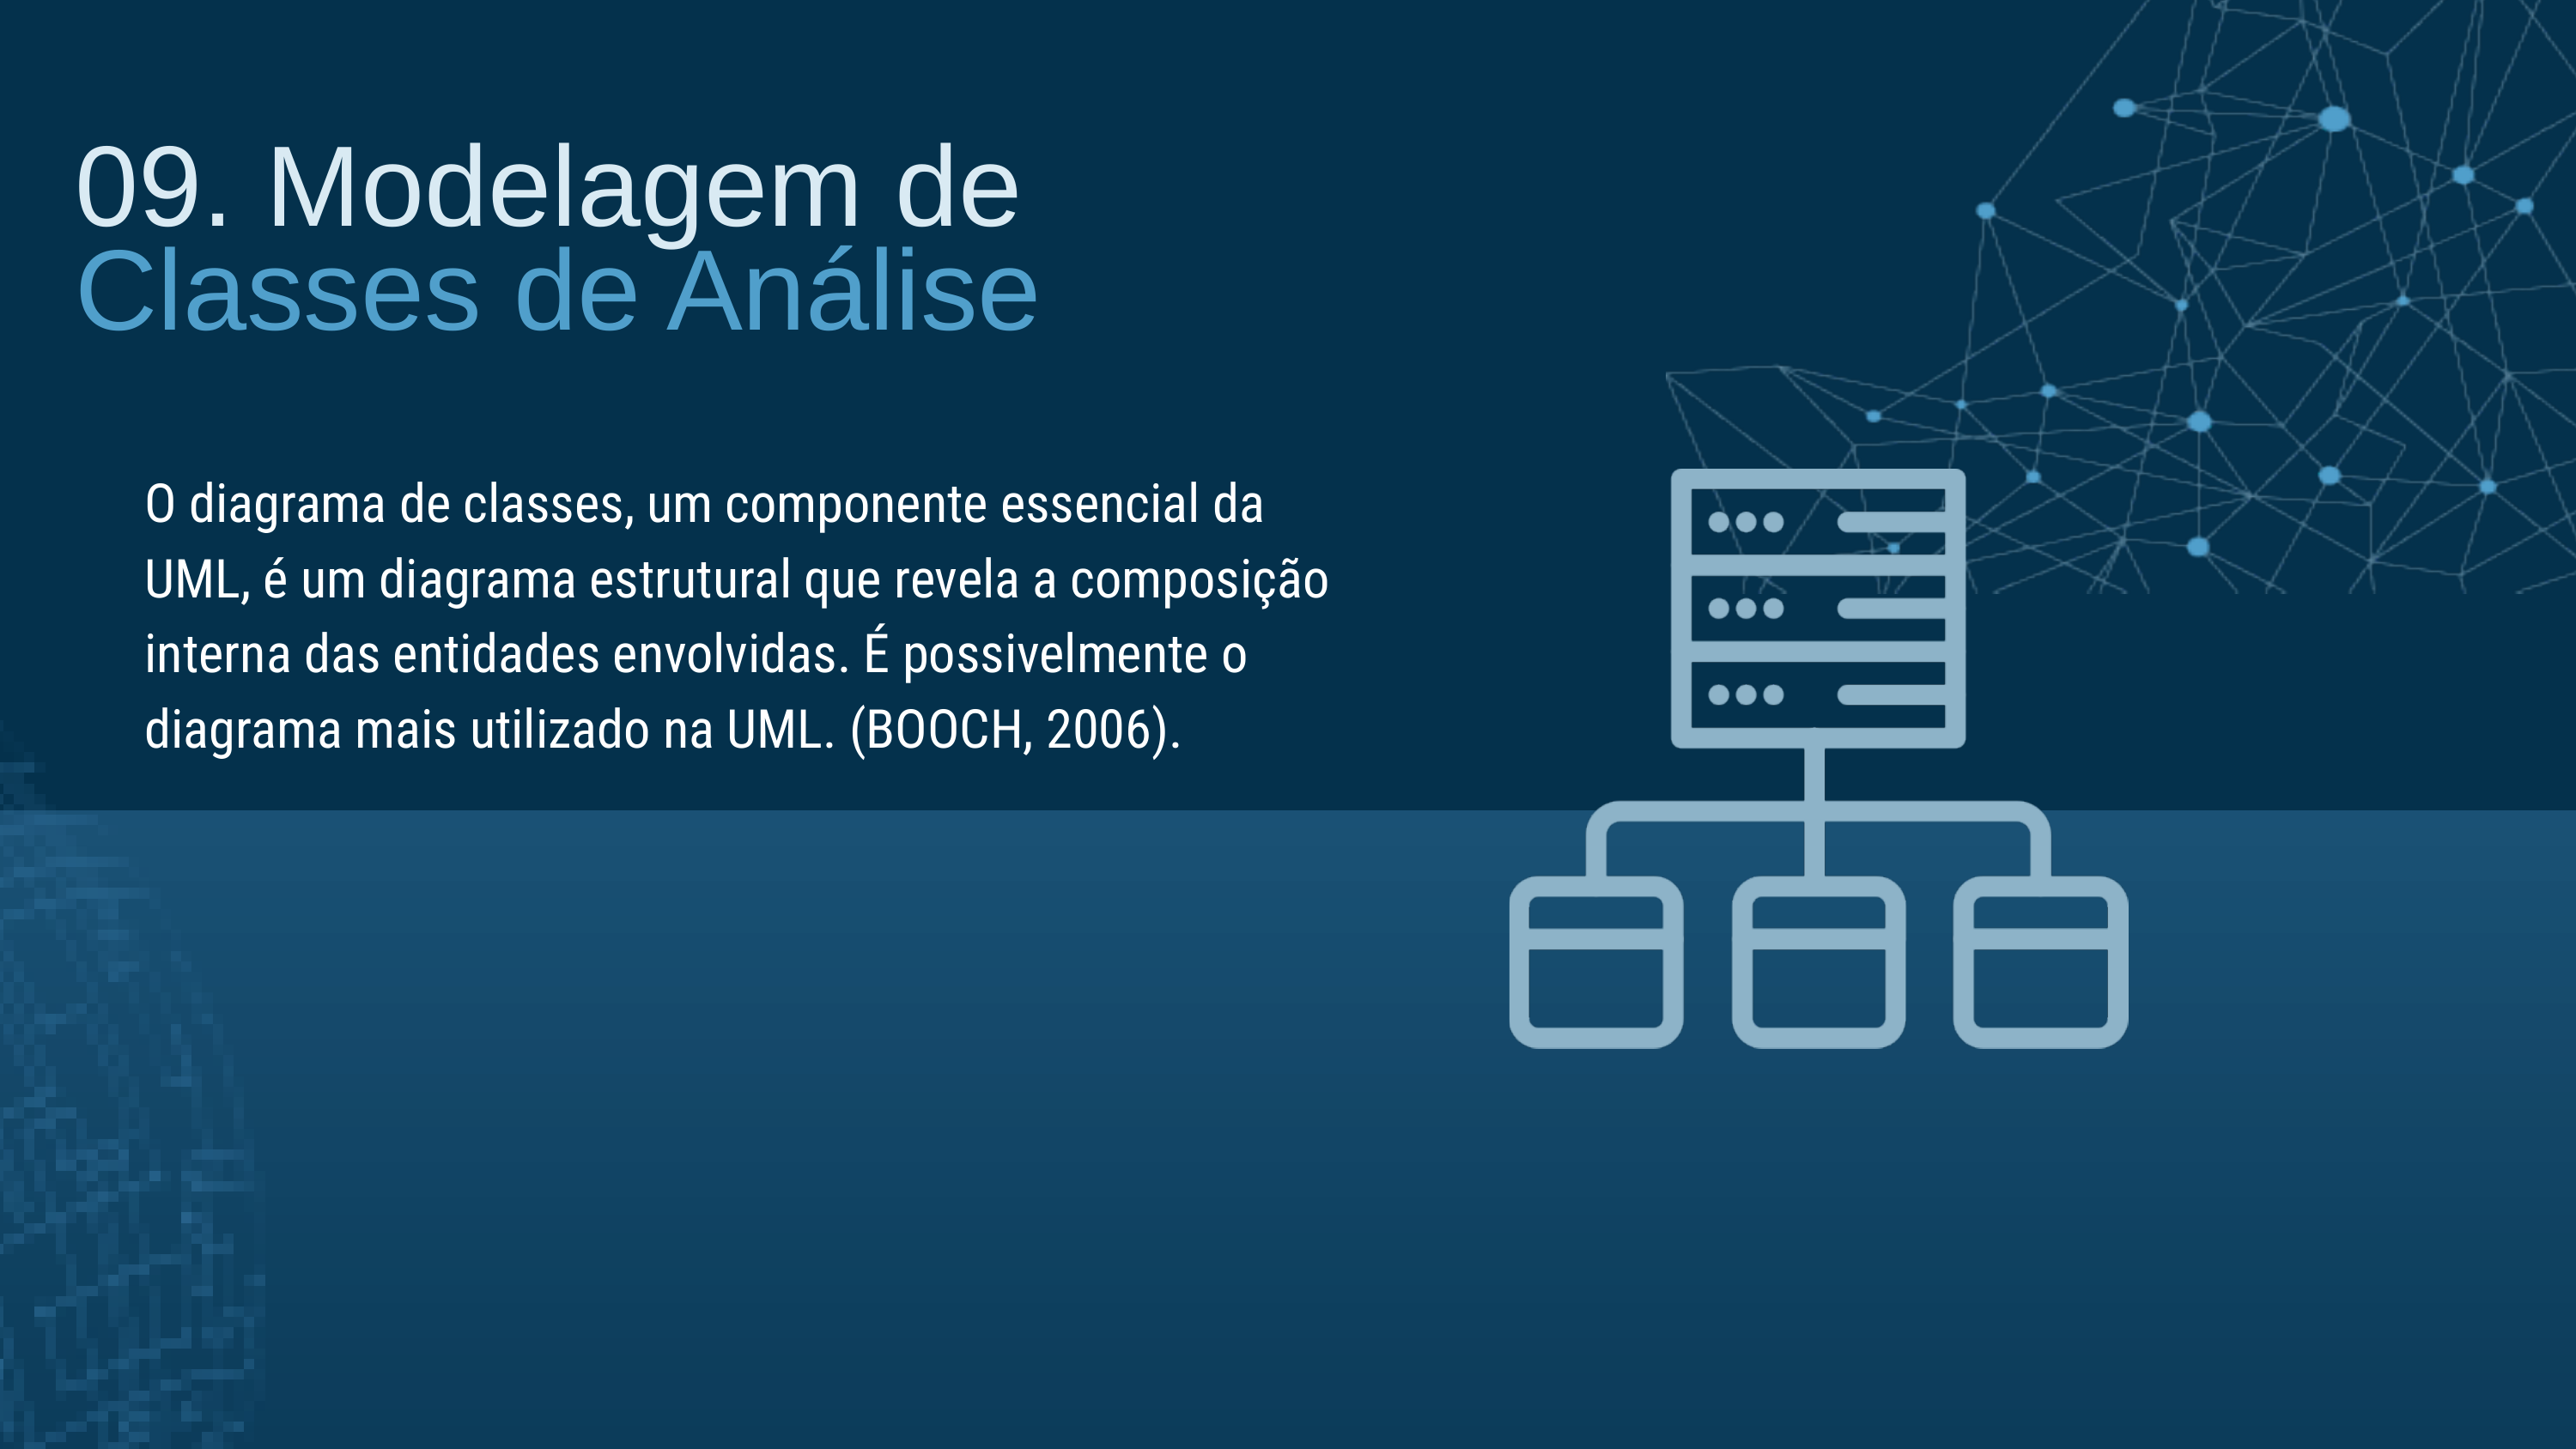

09. Modelagem de
Classes de Análise
O diagrama de classes, um componente essencial da UML, é um diagrama estrutural que revela a composição interna das entidades envolvidas. É possivelmente o diagrama mais utilizado na UML. (BOOCH, 2006).